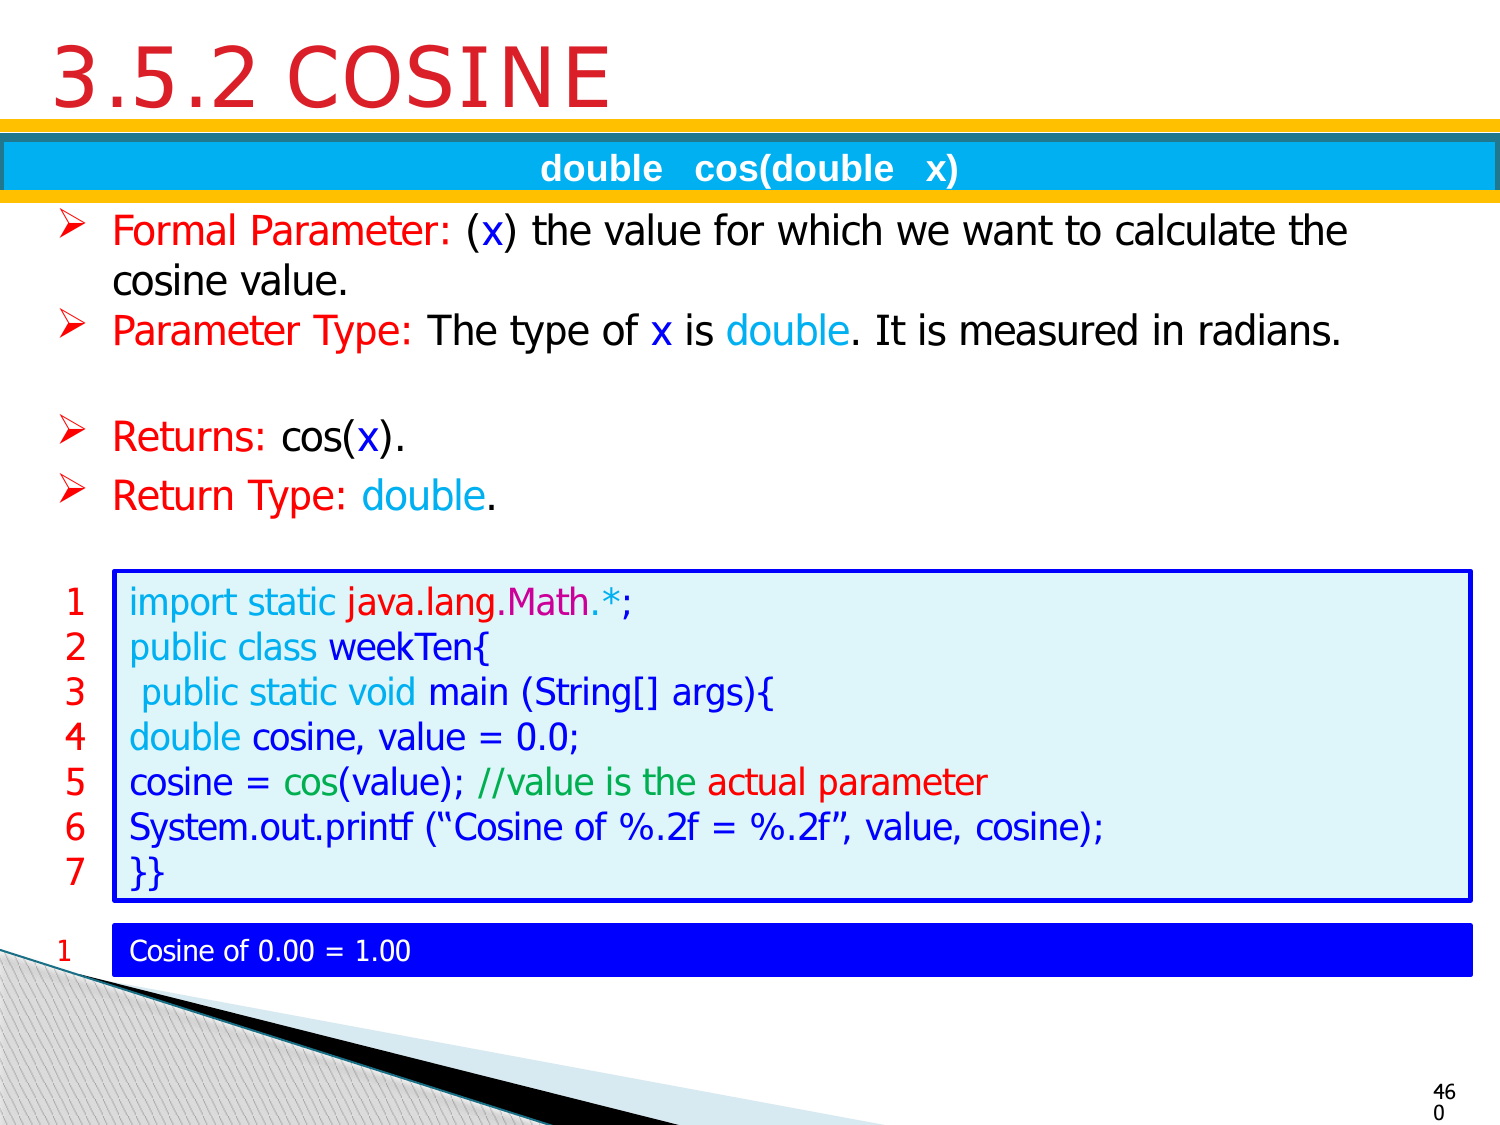

# 3.5.2 COSINE
double   cos(double   x)
Formal Parameter: (x) the value for which we want to calculate the cosine value.
Parameter Type: The type of x is double. It is measured in radians.
Returns: cos(x).
Return Type: double.
1
2
3
4
5
6
7
import static java.lang.Math.*;
public class weekTen{
 public static void main (String[] args){
double cosine, value = 0.0;
cosine = cos(value); //value is the actual parameter
System.out.printf (“Cosine of %.2f = %.2f”, value, cosine);
}}
1
Cosine of 0.00 = 1.00
460